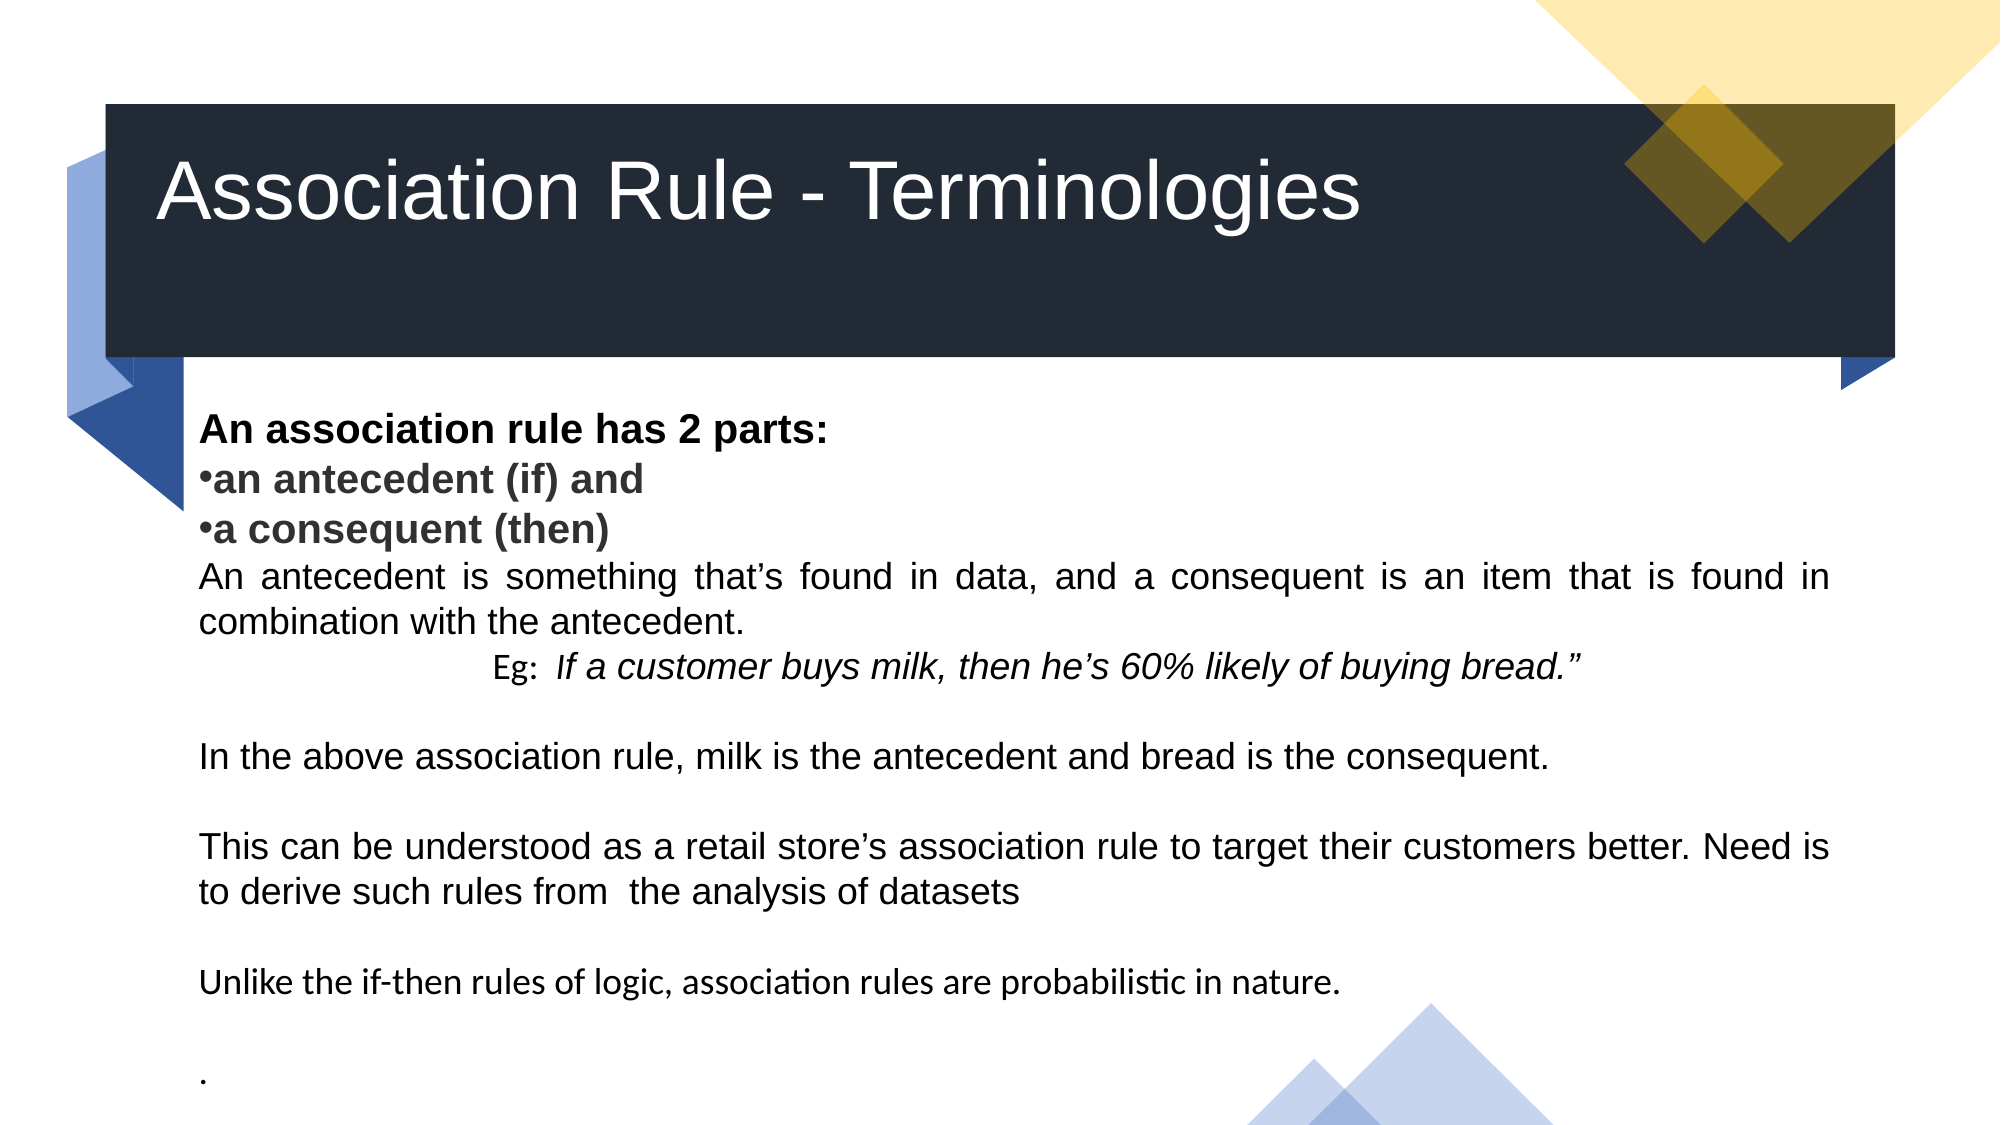

Association Rule - Terminologies

An association rule has 2 parts:
an antecedent (if) and
a consequent (then)
An antecedent is something that’s found in data, and a consequent is an item that is found in combination with the antecedent.
                            Eg:  If a customer buys milk, then he’s 60% likely of buying bread.”

In the above association rule, milk is the antecedent and bread is the consequent.

This can be understood as a retail store’s association rule to target their customers better. Need is to derive such rules from  the analysis of datasets

Unlike the if-then rules of logic, association rules are probabilistic in nature.

.